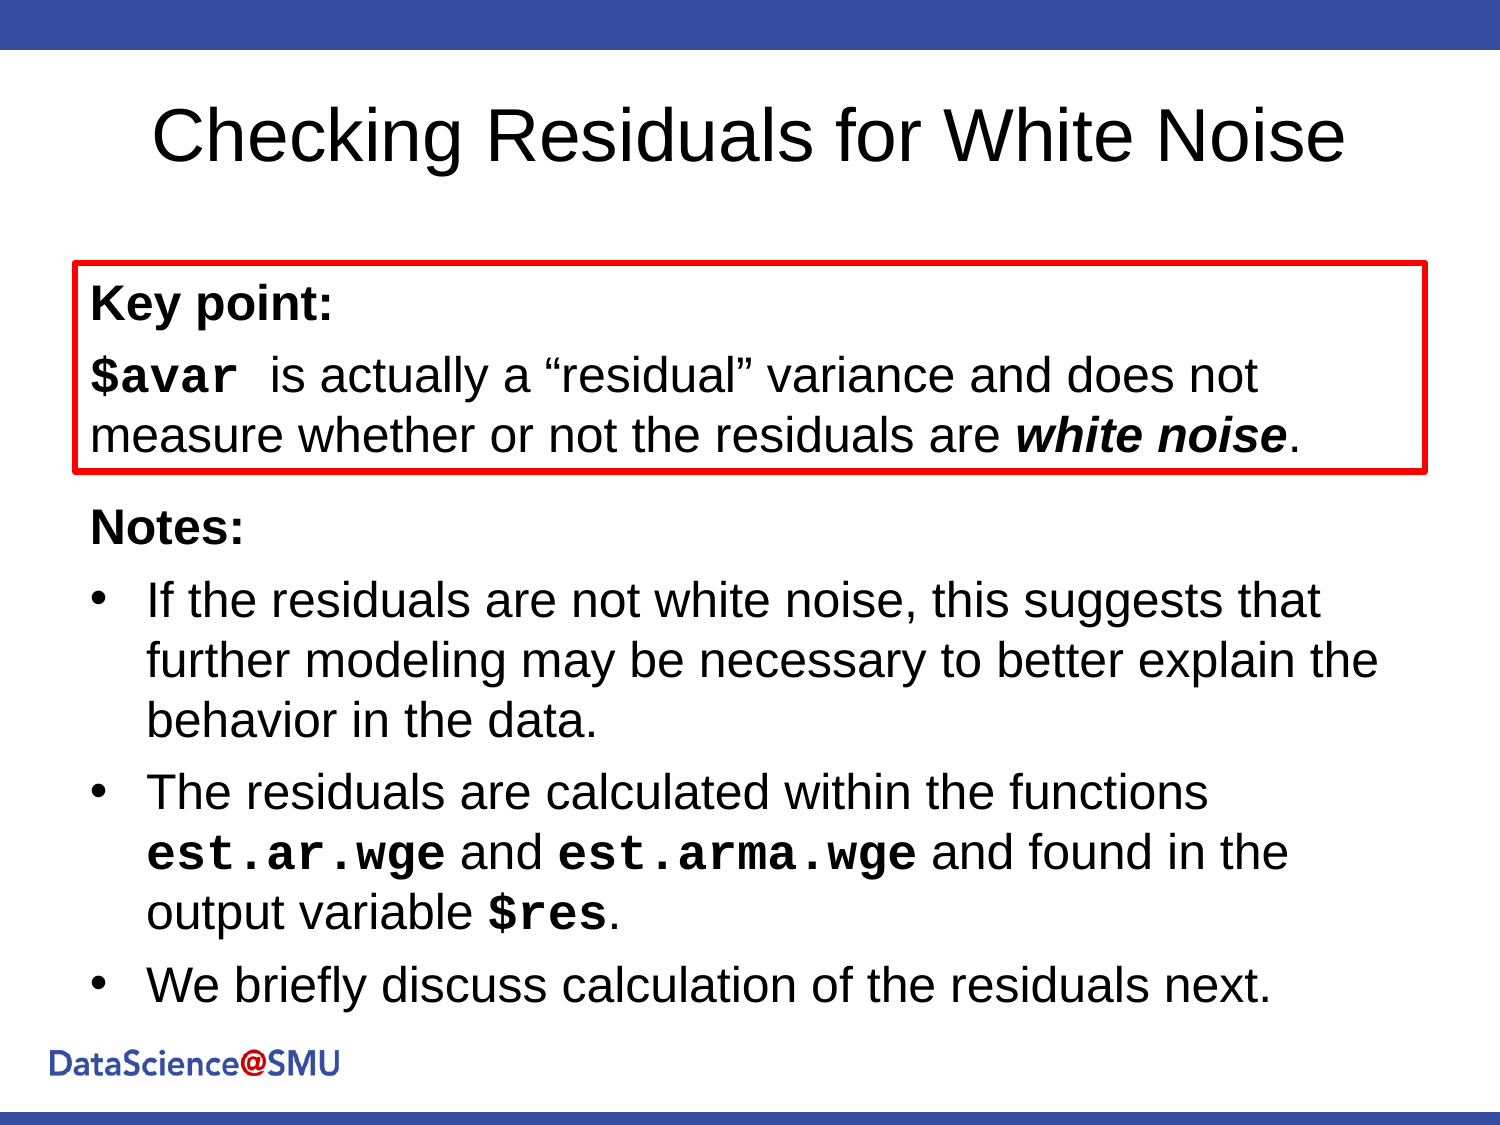

# Checking Residuals for White Noise
Key point:
$avar is actually a “residual” variance and does not measure whether or not the residuals are white noise.
Notes:
If the residuals are not white noise, this suggests that further modeling may be necessary to better explain the behavior in the data.
The residuals are calculated within the functions est.ar.wge and est.arma.wge and found in the output variable $res.
We briefly discuss calculation of the residuals next.